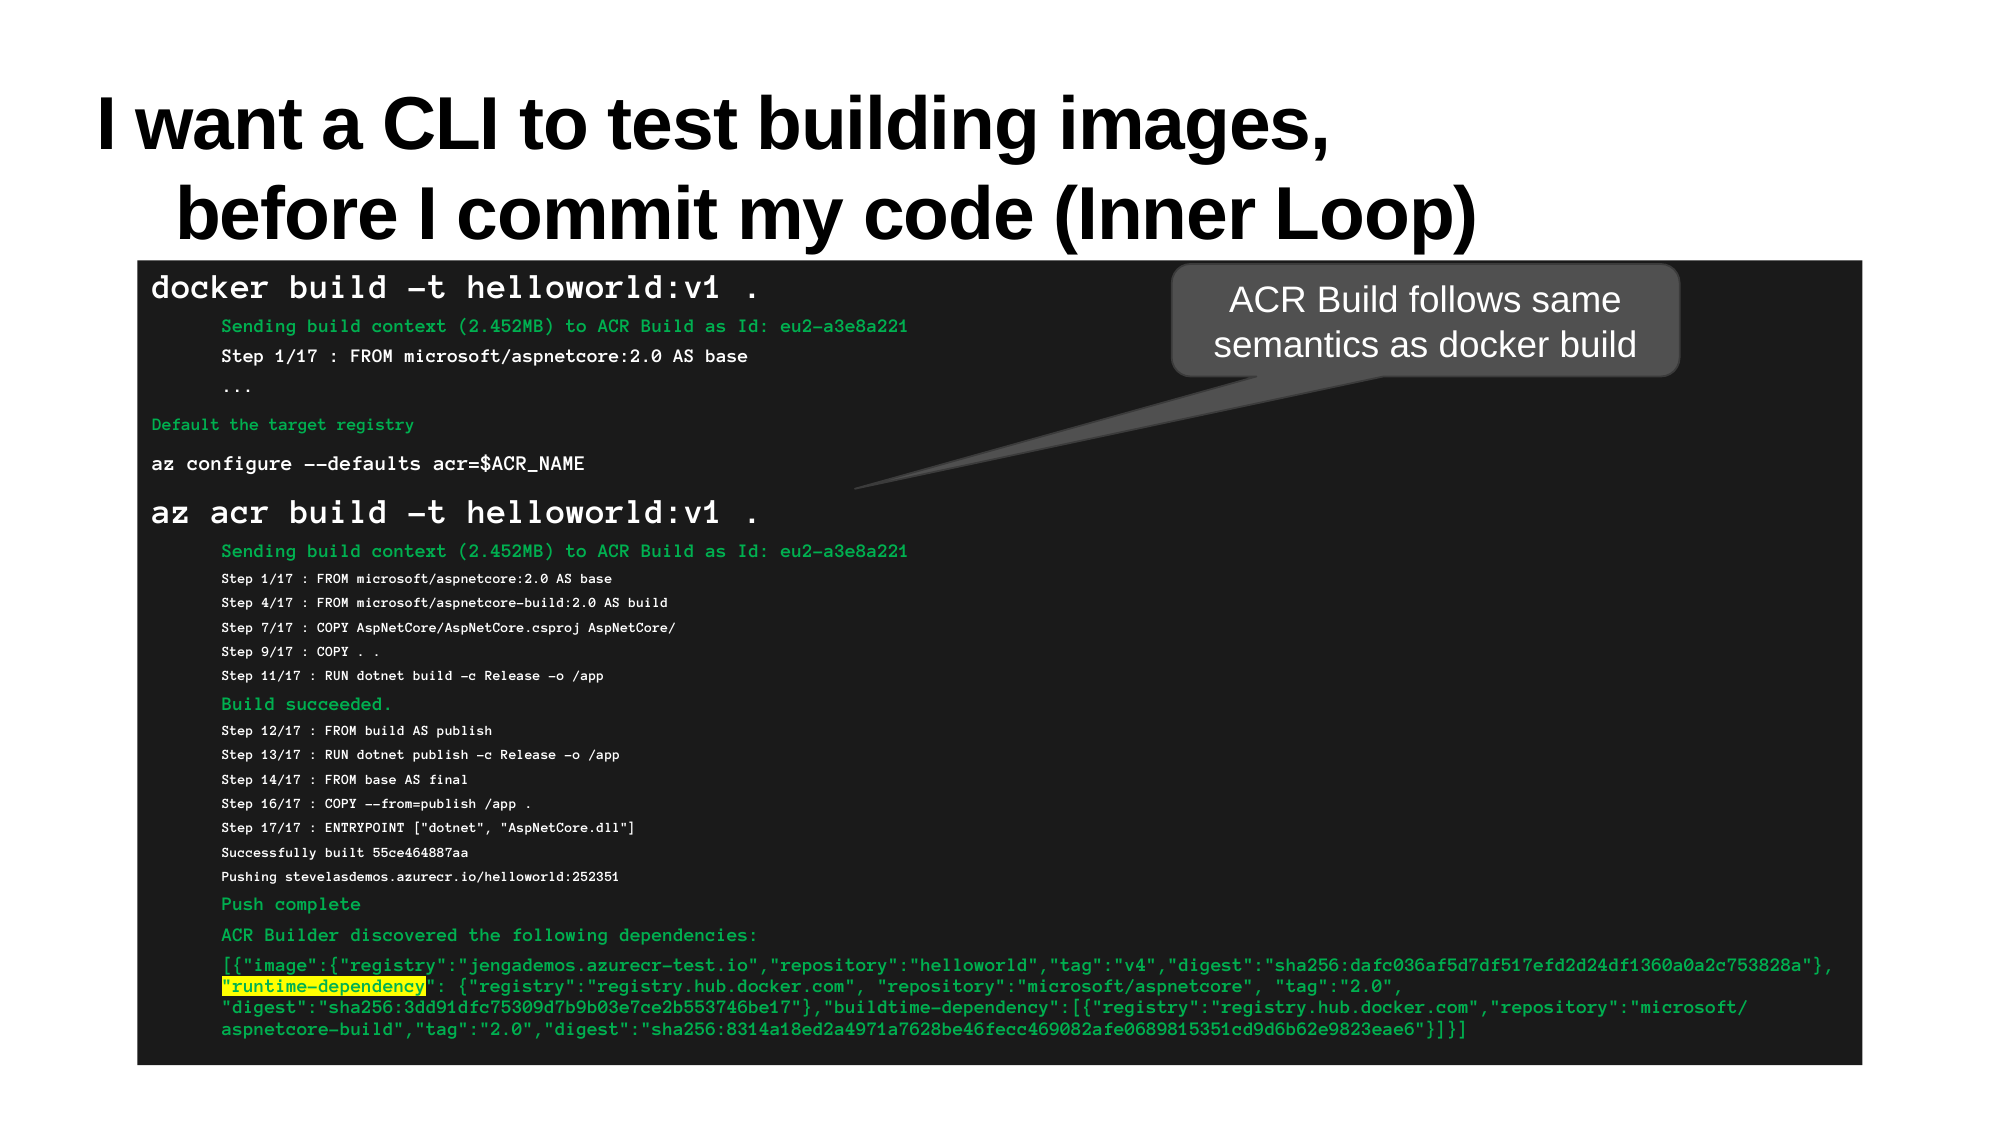

# I want a CLI to test building images, before I commit my code (Inner Loop)

docker build -t helloworld:v1 .
Sending build context (2.452MB) to ACR Build as Id: eu2-a3e8a221
Step 1/17 : FROM microsoft/aspnetcore:2.0 AS base
...
Default the target registry
az configure --defaults acr=$ACR_NAME
az acr build -t helloworld:v1 .
Sending build context (2.452MB) to ACR Build as Id: eu2-a3e8a221
Step 1/17 : FROM microsoft/aspnetcore:2.0 AS base
Step 4/17 : FROM microsoft/aspnetcore-build:2.0 AS build
Step 7/17 : COPY AspNetCore/AspNetCore.csproj AspNetCore/
Step 9/17 : COPY . .
Step 11/17 : RUN dotnet build -c Release -o /app
Build succeeded.
Step 12/17 : FROM build AS publish
Step 13/17 : RUN dotnet publish -c Release -o /app
Step 14/17 : FROM base AS final
Step 16/17 : COPY --from=publish /app .
Step 17/17 : ENTRYPOINT ["dotnet", "AspNetCore.dll"]
Successfully built 55ce464887aa
Pushing stevelasdemos.azurecr.io/helloworld:252351
Push complete
ACR Builder discovered the following dependencies:
[{"image":{"registry":"jengademos.azurecr-test.io","repository":"helloworld","tag":"v4","digest":"sha256:dafc036af5d7df517efd2d24df1360a0a2c753828a"},
"runtime-dependency": {"registry":"registry.hub.docker.com", "repository":"microsoft/aspnetcore", "tag":"2.0", "digest":"sha256:3dd91dfc75309d7b9b03e7ce2b553746be17"},"buildtime-dependency":[{"registry":"registry.hub.docker.com","repository":"microsoft/aspnetcore-build","tag":"2.0","digest":"sha256:8314a18ed2a4971a7628be46fecc469082afe0689815351cd9d6b62e9823eae6"}]}]
ACR Build follows same semantics as docker build